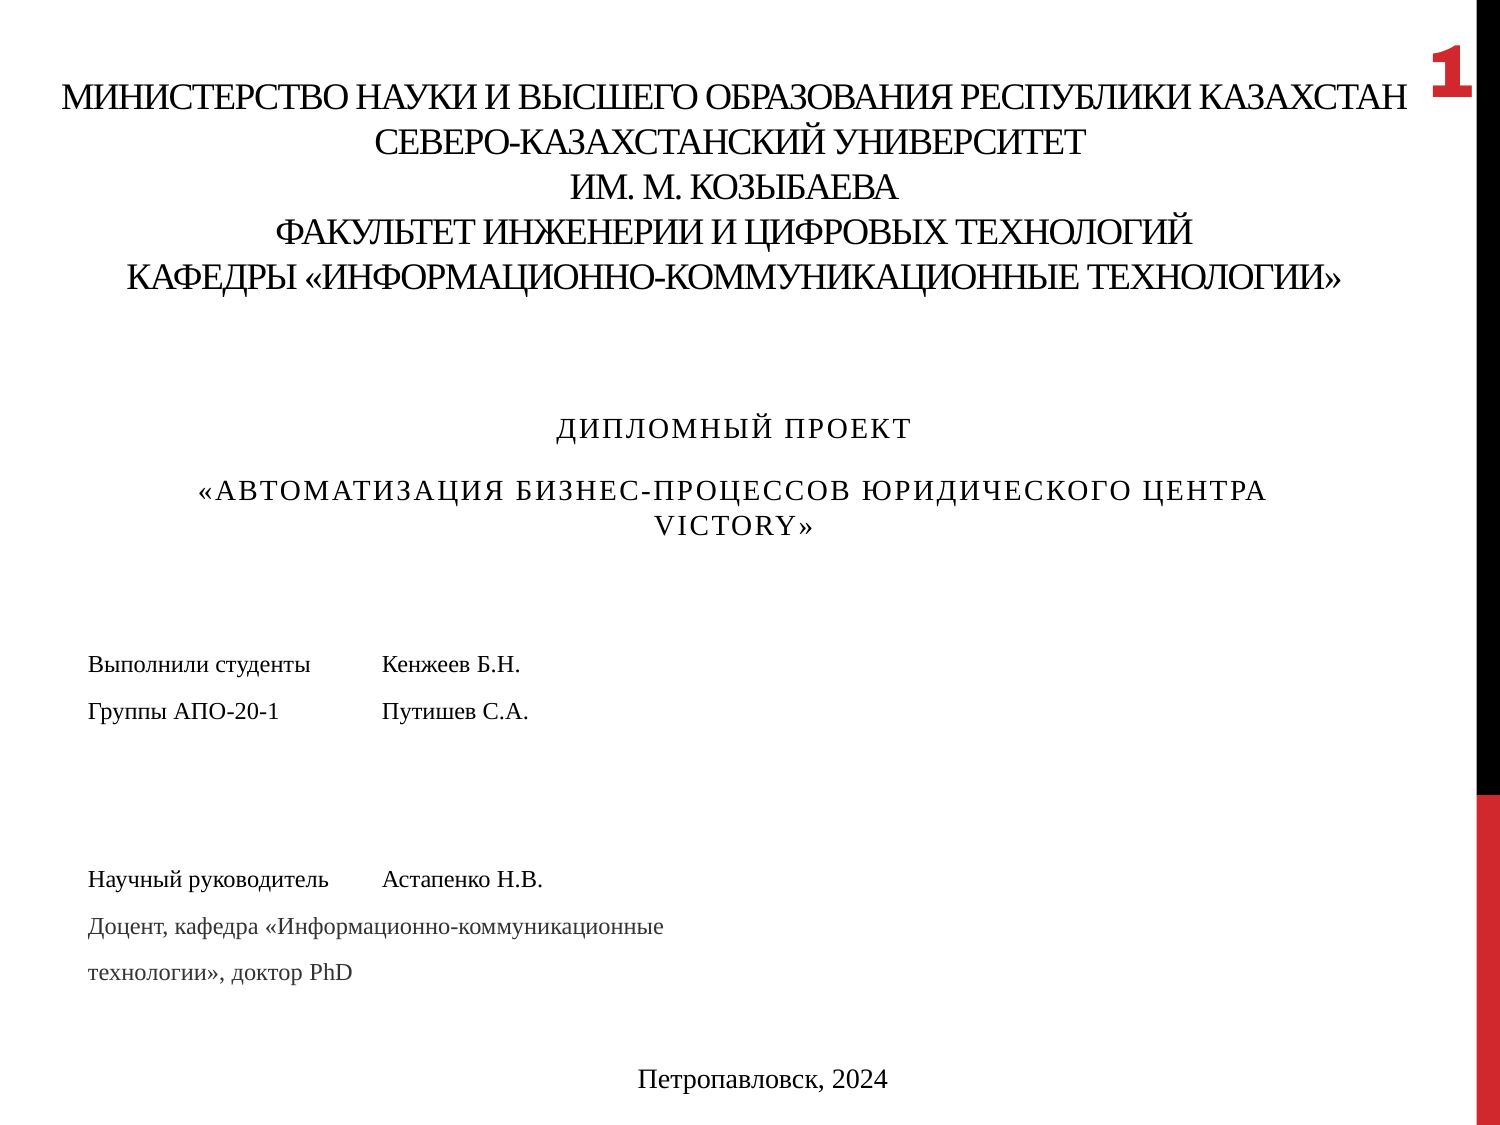

1
# МИНИСТЕРСТВО НАУКИ и высшего образования РЕСПУБЛИКИ КАЗАХСТАН СЕВЕРО-КАЗАХСТАНСКИЙ УНИВЕРСИТЕТ ИМ. М. КОЗЫБАЕВА ФАКУЛЬТЕТ ИНЖЕНЕРИИ И ЦИФРОВЫХ ТЕХНОЛОГИЙ КАФЕДРЫ «ИНФОРМАЦИОННО-КОММУНИКАЦИОННЫЕ ТЕХНОЛОГИИ»
Дипломный проект
«Автоматизация бизнес-процессов юридического центра Victory»
Выполнили студенты						Кенжеев Б.Н.
Группы АПО-20-1						Путишев С.А.

Научный руководитель						Астапенко Н.В.
Доцент, кафедра «Информационно-коммуникационные
технологии», доктор PhD
Петропавловск, 2024